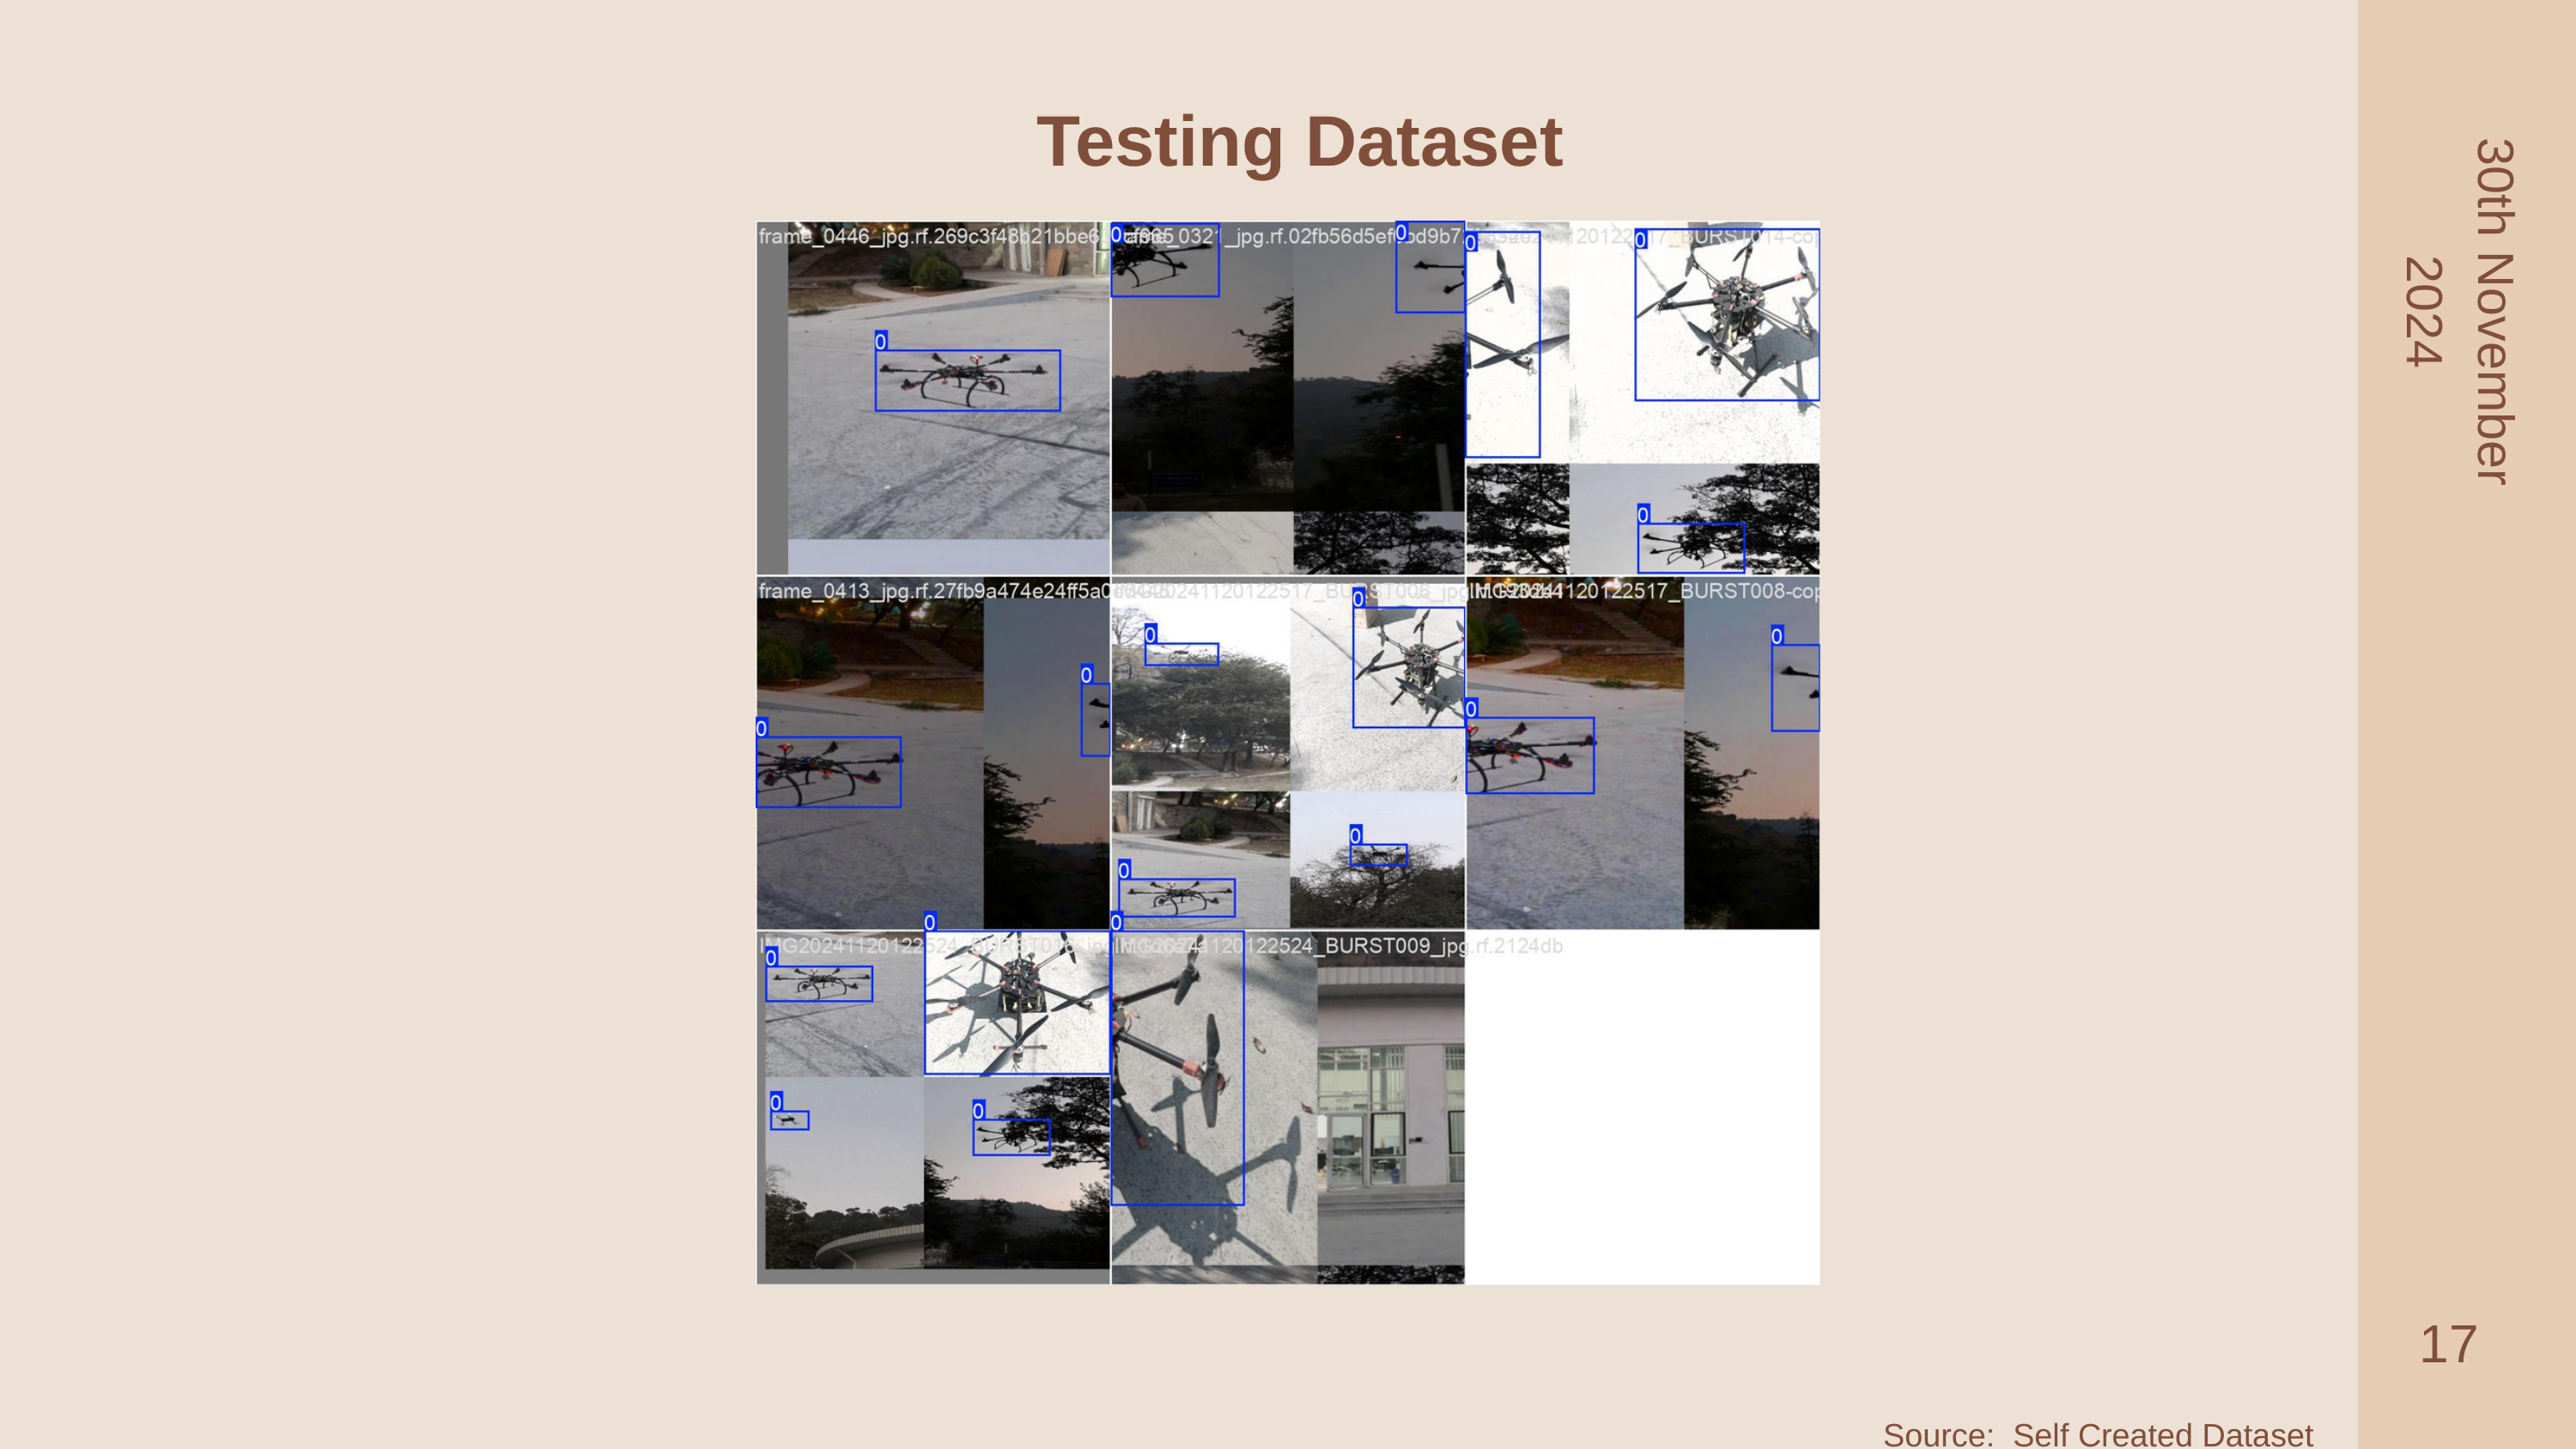

Testing Dataset

30th November
2024
17
2
Source:  Self Created Dataset